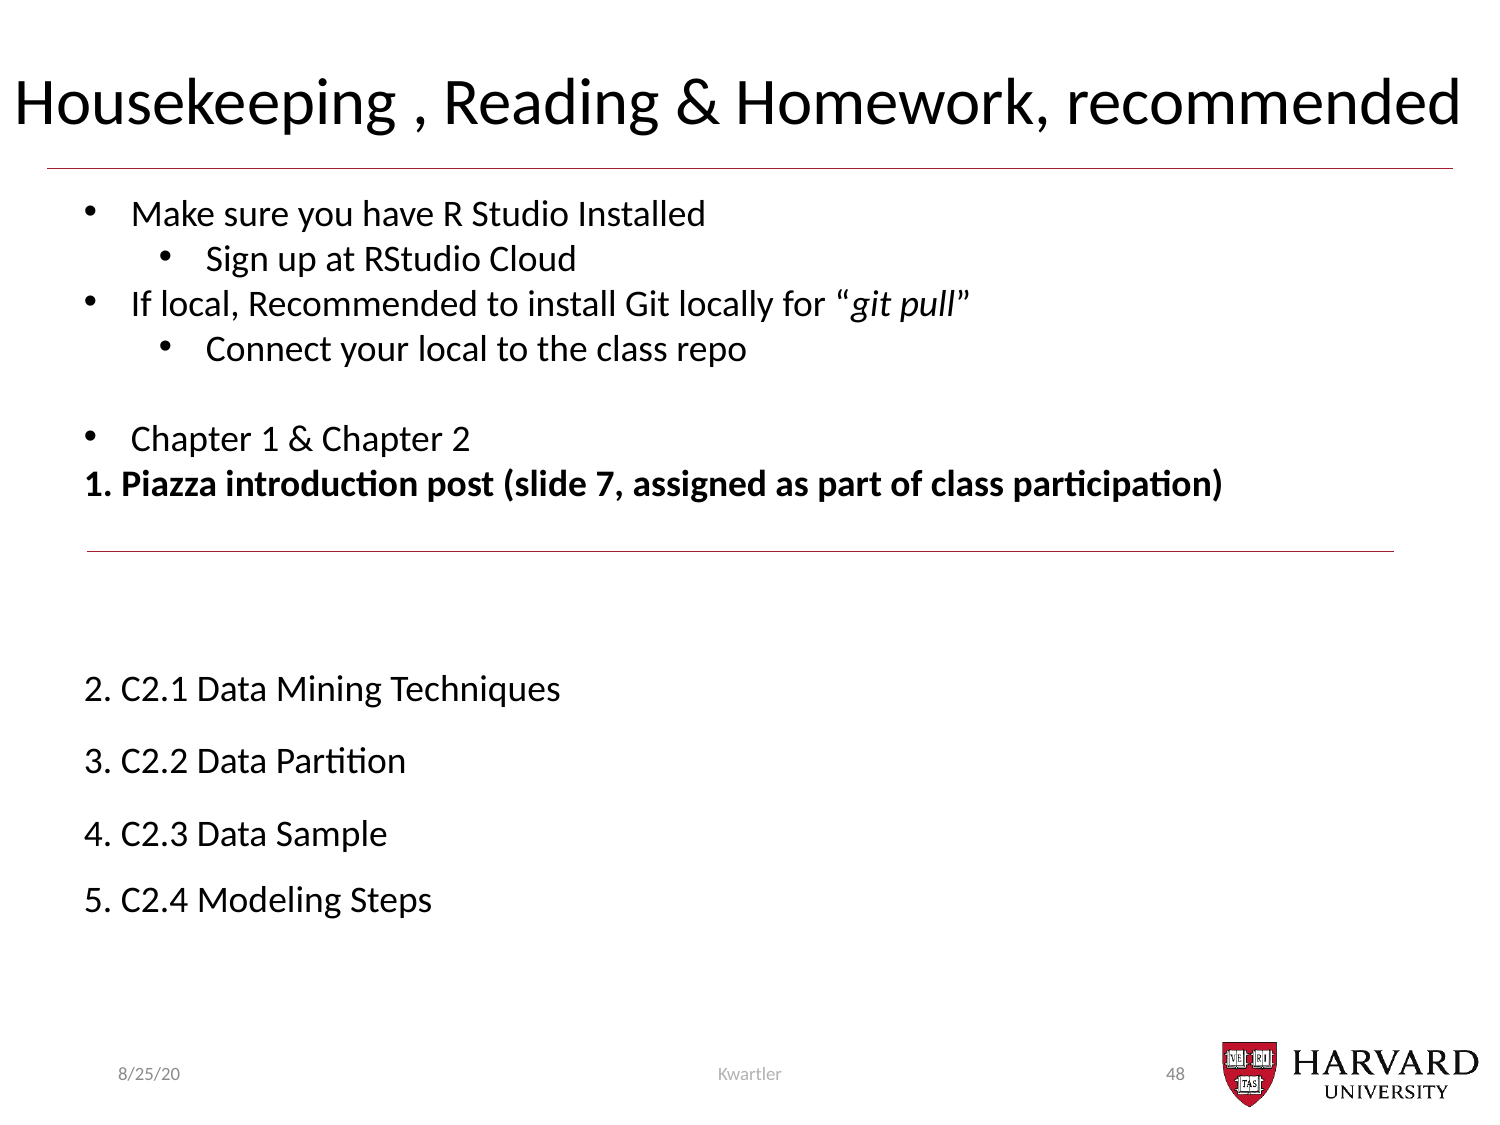

# Housekeeping , Reading & Homework, recommended
Make sure you have R Studio Installed
Sign up at RStudio Cloud
If local, Recommended to install Git locally for “git pull”
Connect your local to the class repo

Chapter 1 & Chapter 2
1. Piazza introduction post (slide 7, assigned as part of class participation)
2. C2.1 Data Mining Techniques
3. C2.2 Data Partition
4. C2.3 Data Sample
5. C2.4 Modeling Steps
8/25/20
Kwartler
48